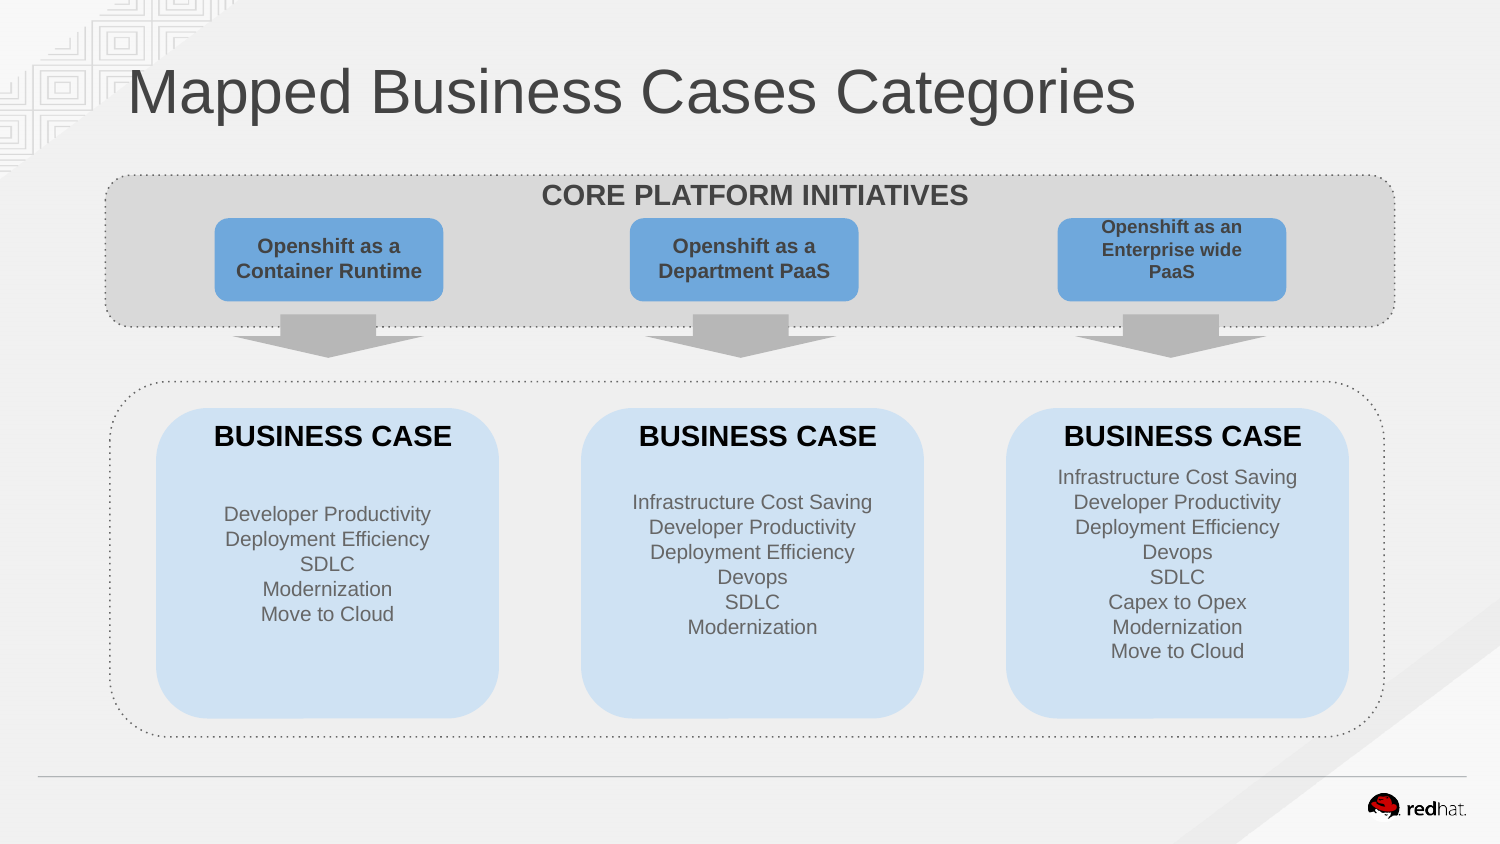

Mapped Business Cases Categories
CORE PLATFORM INITIATIVES

Openshift as a Department PaaS
Openshift as an Enterprise wide PaaS
Openshift as a Container Runtime

BUSINESS CASE
BUSINESS CASE
BUSINESS CASE
Developer Productivity
Deployment Efficiency
SDLC
Modernization
Move to Cloud
Infrastructure Cost Saving
Developer Productivity
Deployment Efficiency
Devops
SDLC
Modernization
Infrastructure Cost Saving
Developer Productivity
Deployment Efficiency
Devops
SDLC
Capex to Opex
Modernization
Move to Cloud